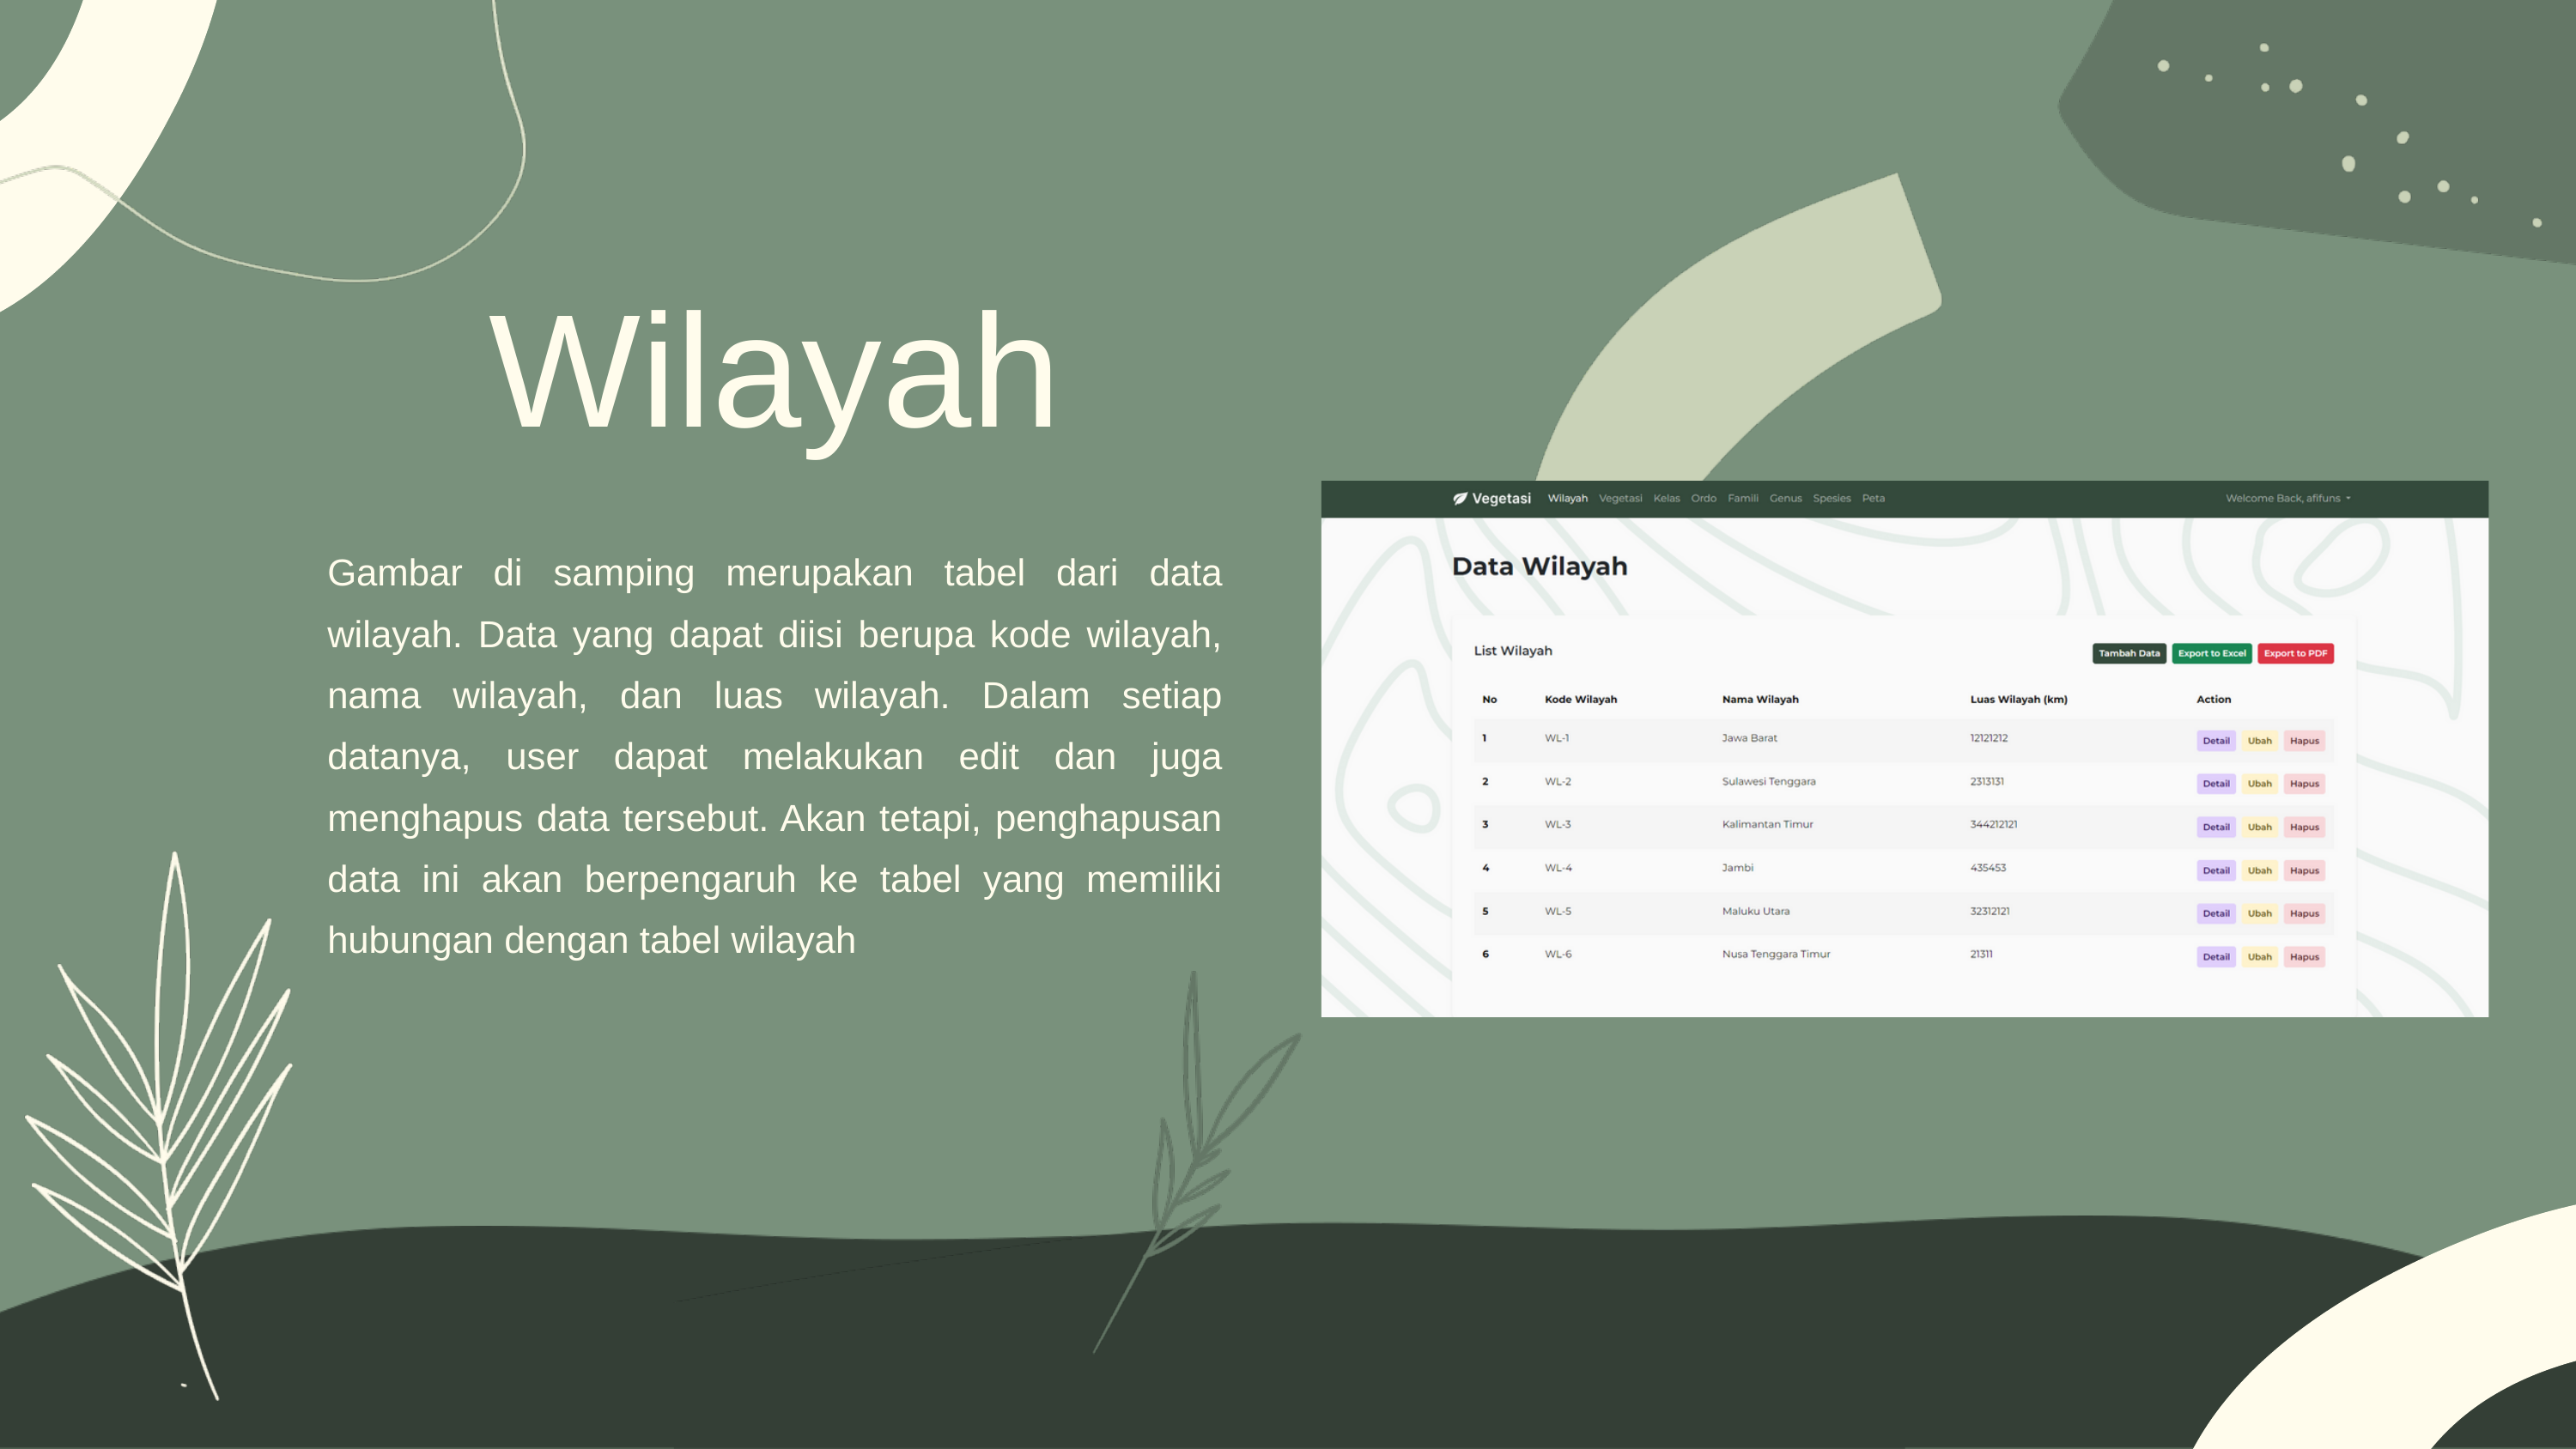

Wilayah

Gambar di samping merupakan tabel dari data wilayah. Data yang dapat diisi berupa kode wilayah, nama wilayah, dan luas wilayah. Dalam setiap datanya, user dapat melakukan edit dan juga menghapus data tersebut. Akan tetapi, penghapusan data ini akan berpengaruh ke tabel yang memiliki hubungan dengan tabel wilayah